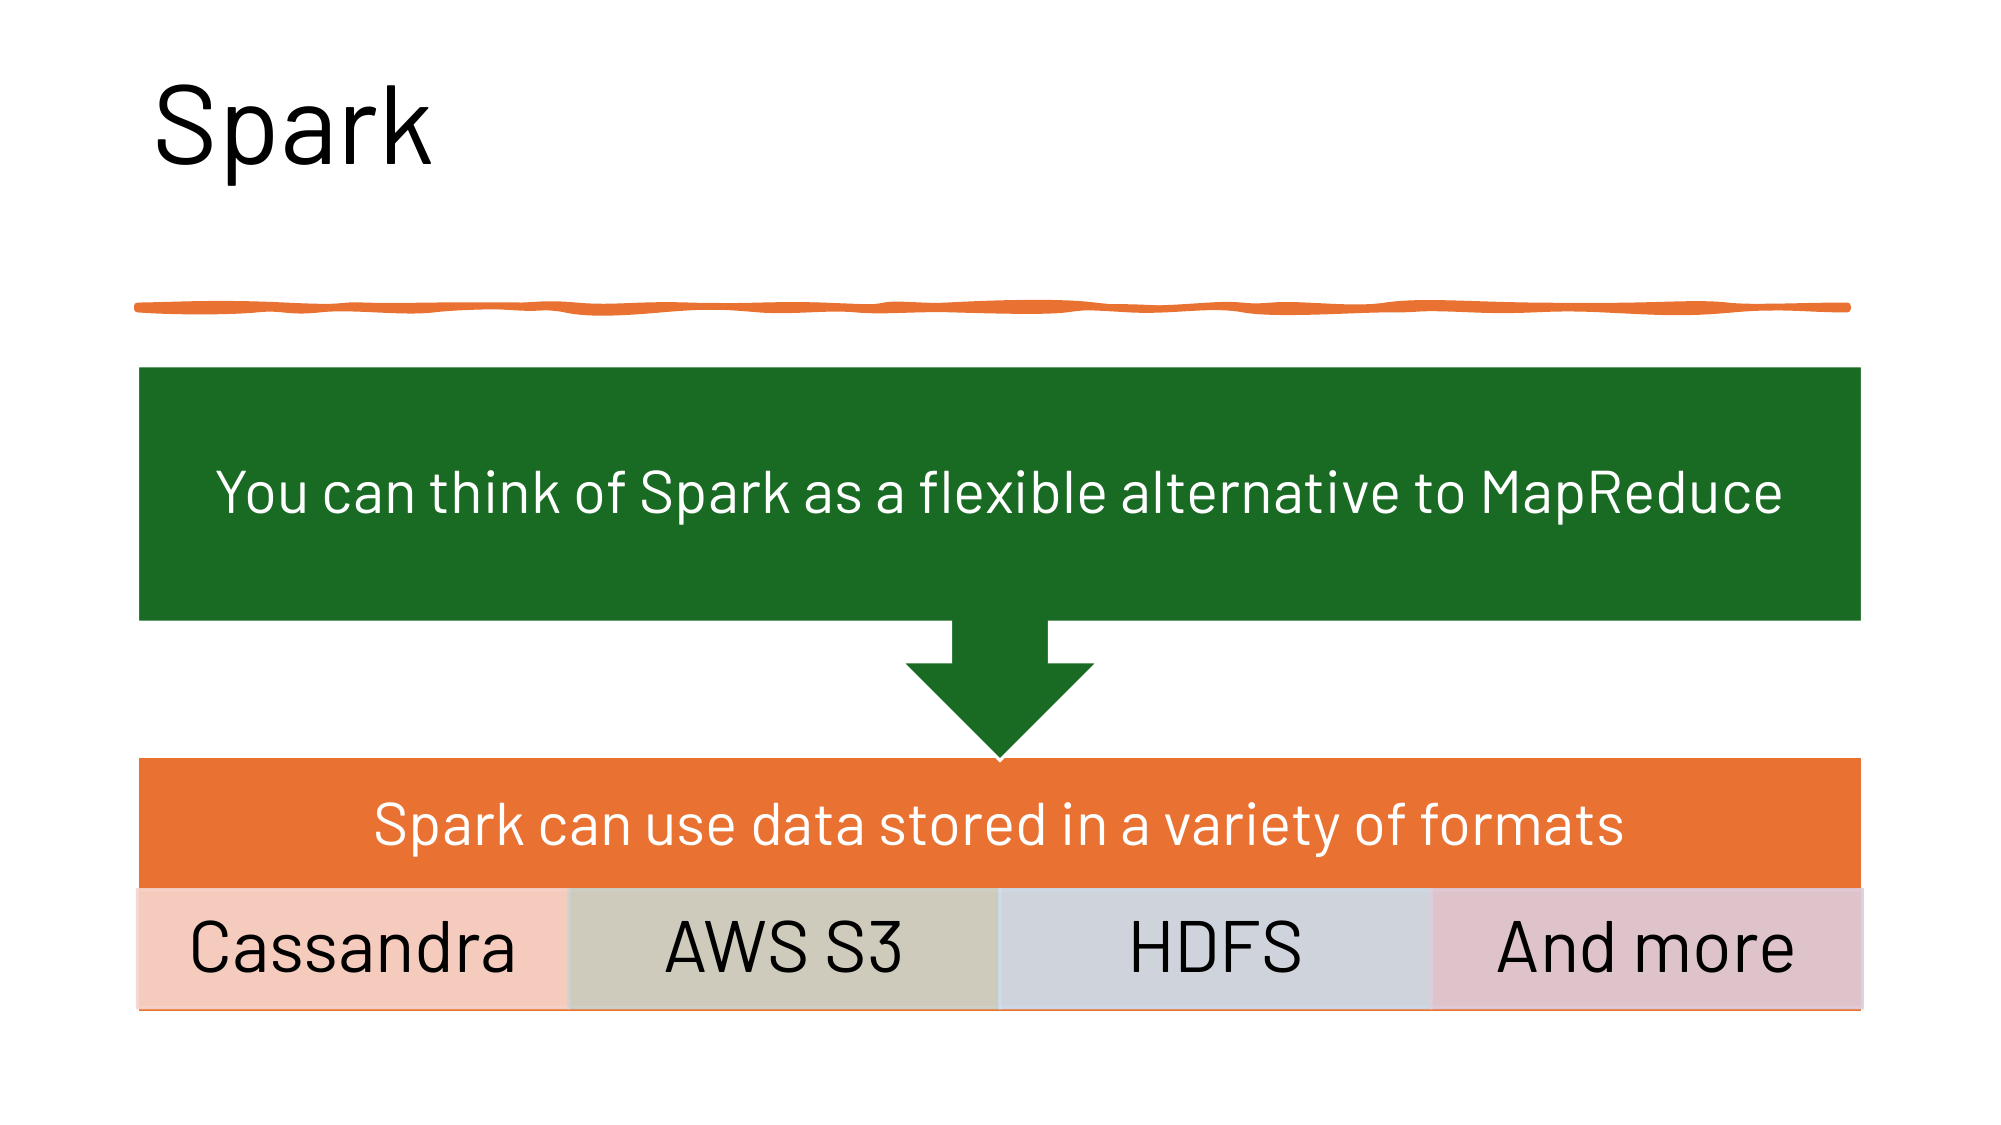

Spark

Spark can use data stored in a variety of formats
Cassandra
AWS S3
HDFS
And more
You can think of Spark as a flexible alternative to MapReduce